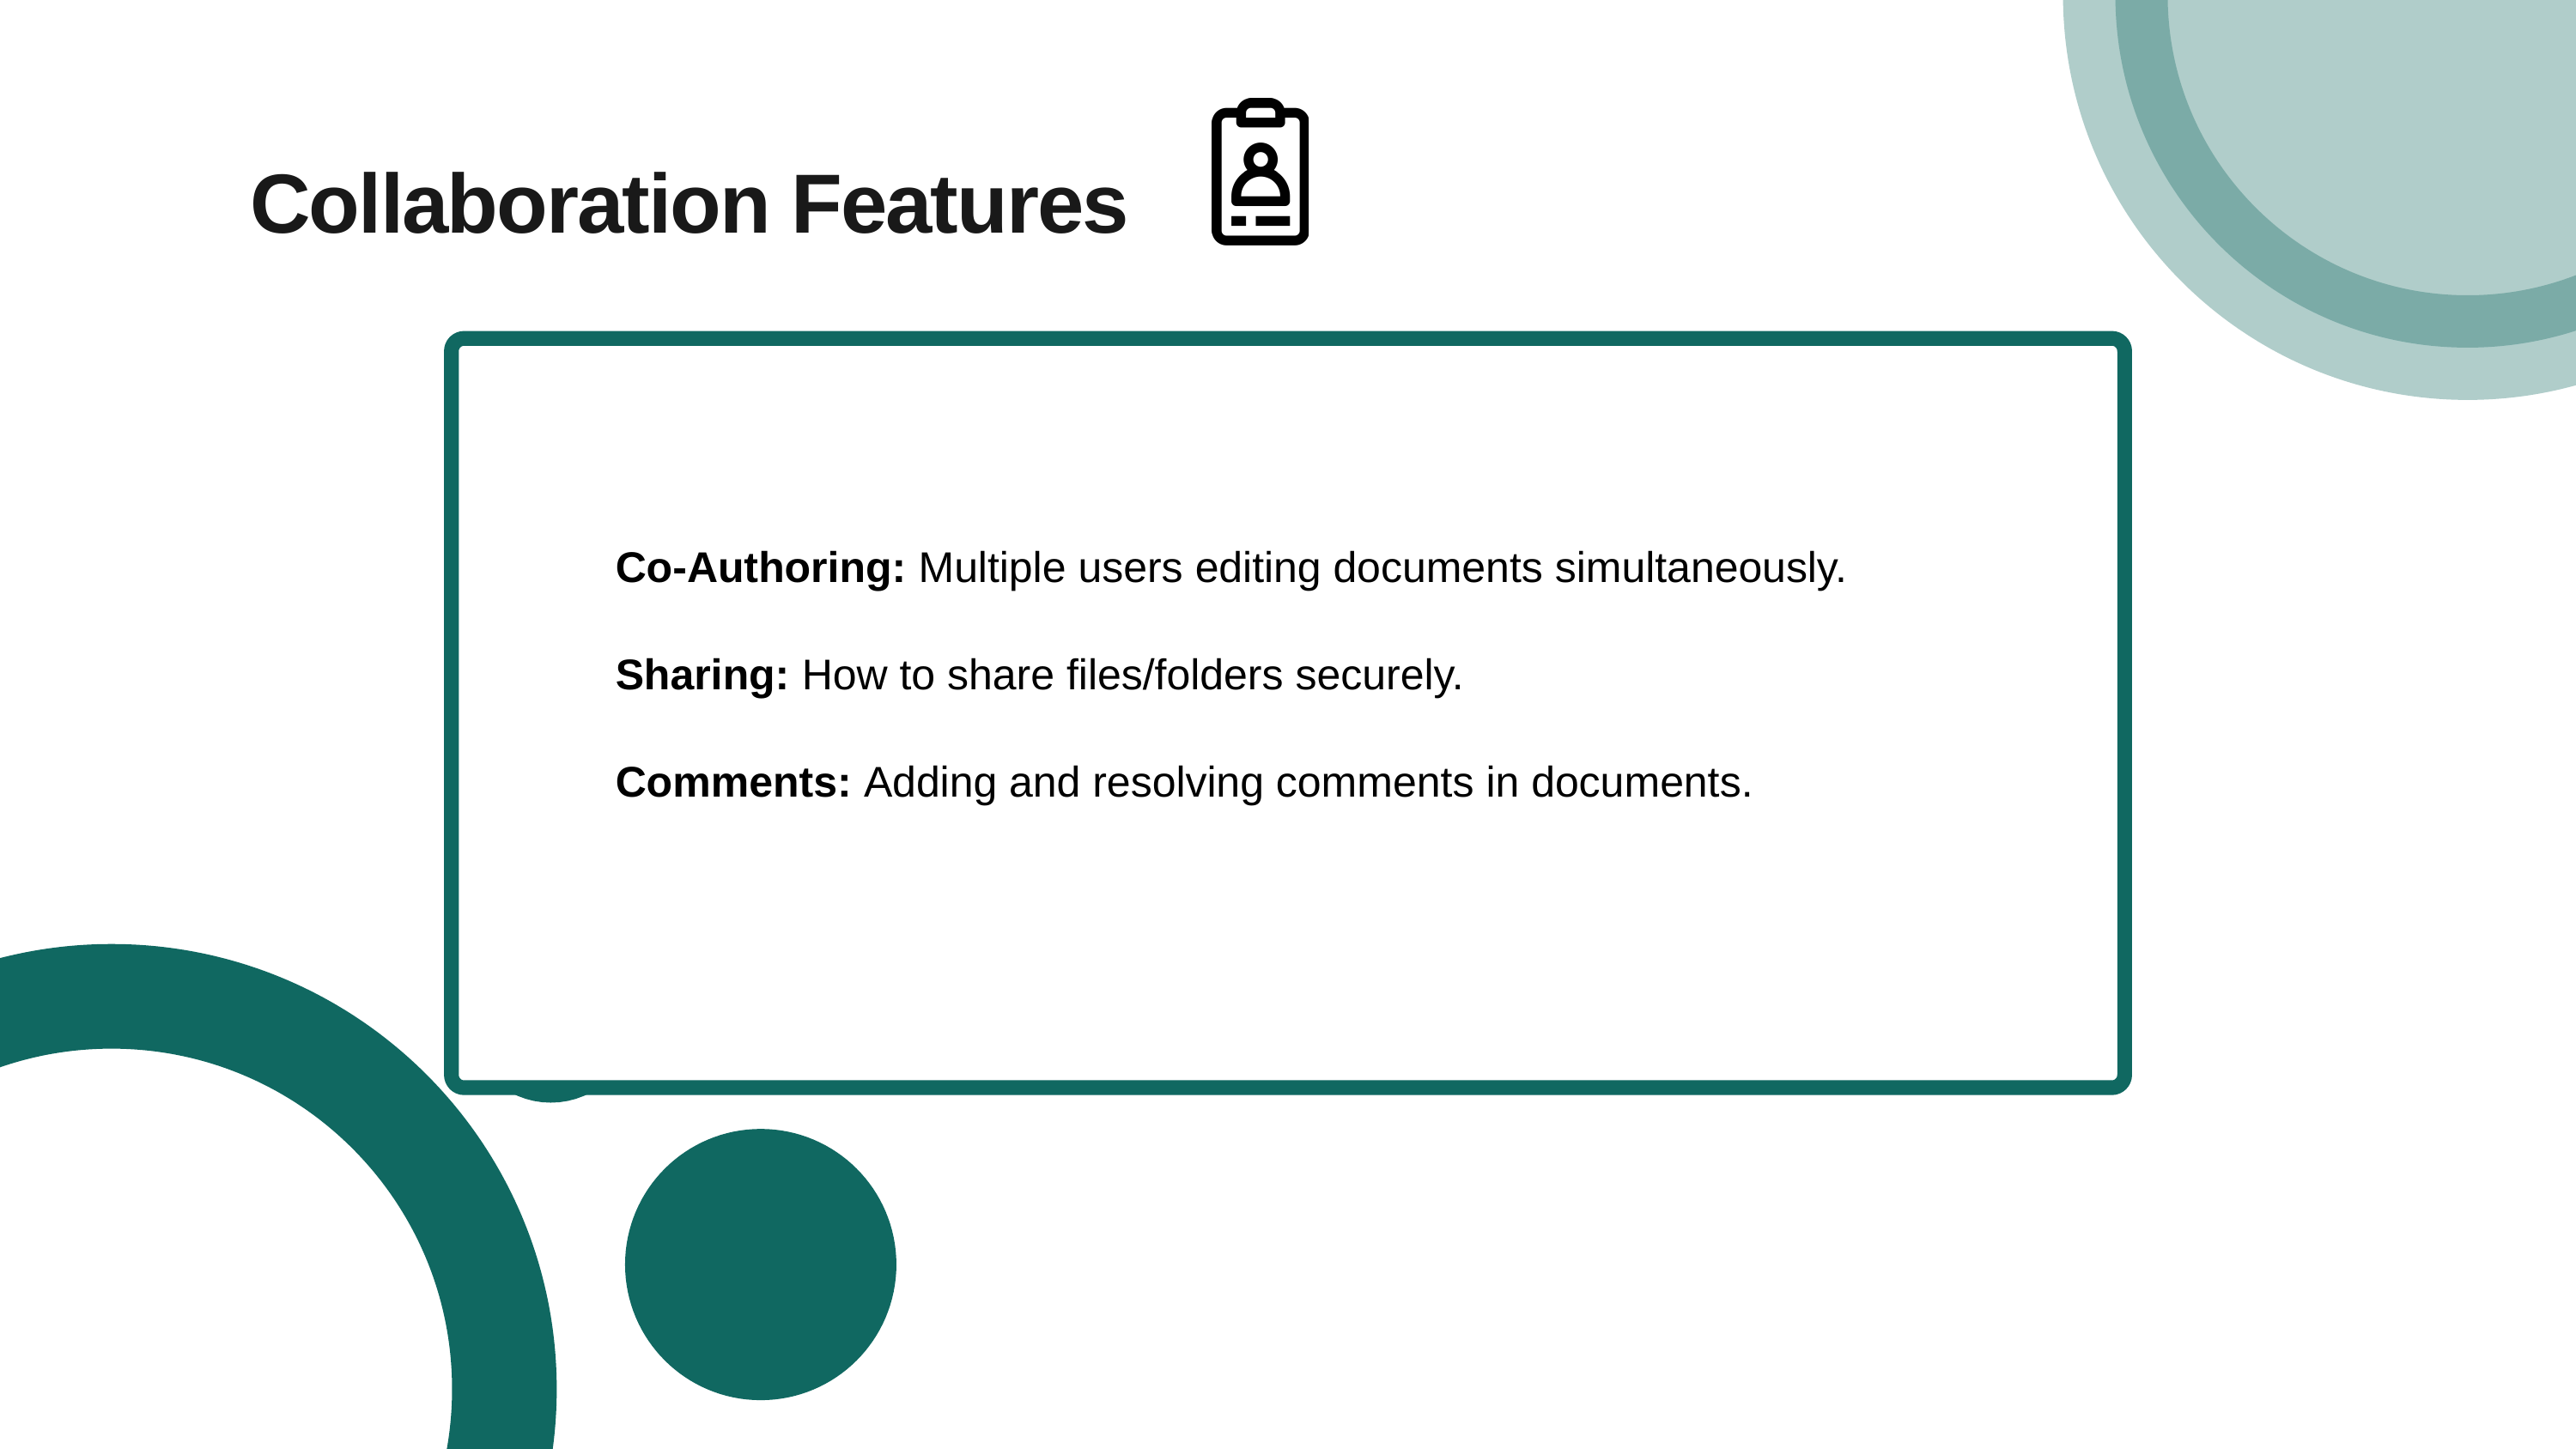

Collaboration Features

Lorem ipsum dolor sit amet, consectetur adipiscing elit. Aliquam semper ipsum urna, nec cursus dolor dictum nec. Donec luctus mauris quis cursus.
Co-Authoring: Multiple users editing documents simultaneously.
Sharing: How to share files/folders securely.
Comments: Adding and resolving comments in documents.